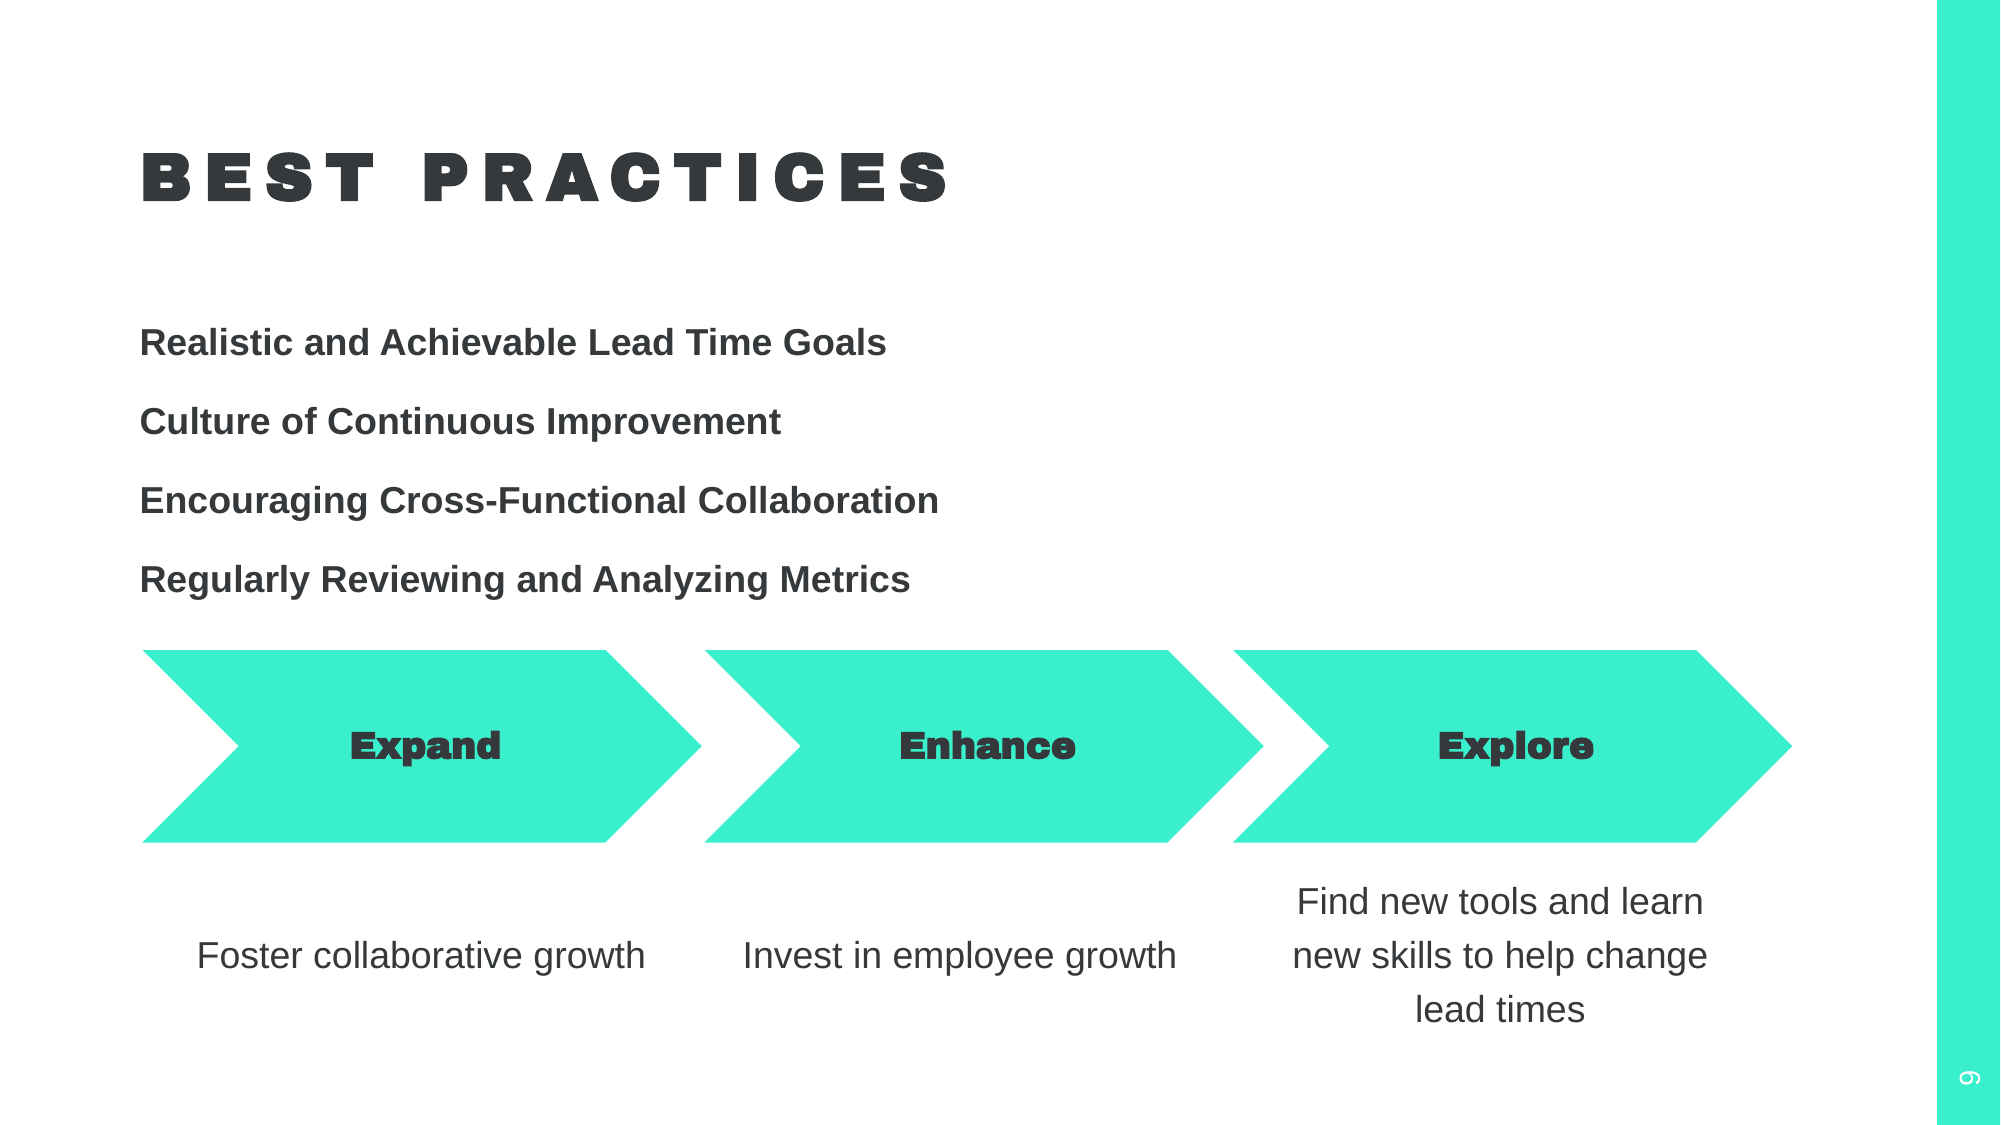

# Best Practices
Realistic and Achievable Lead Time Goals
Culture of Continuous Improvement
Encouraging Cross-Functional Collaboration
Regularly Reviewing and Analyzing Metrics
Expand
Foster collaborative growth
Enhance
Invest in employee growth
Explore
Find new tools and learn new skills to help change lead times
9